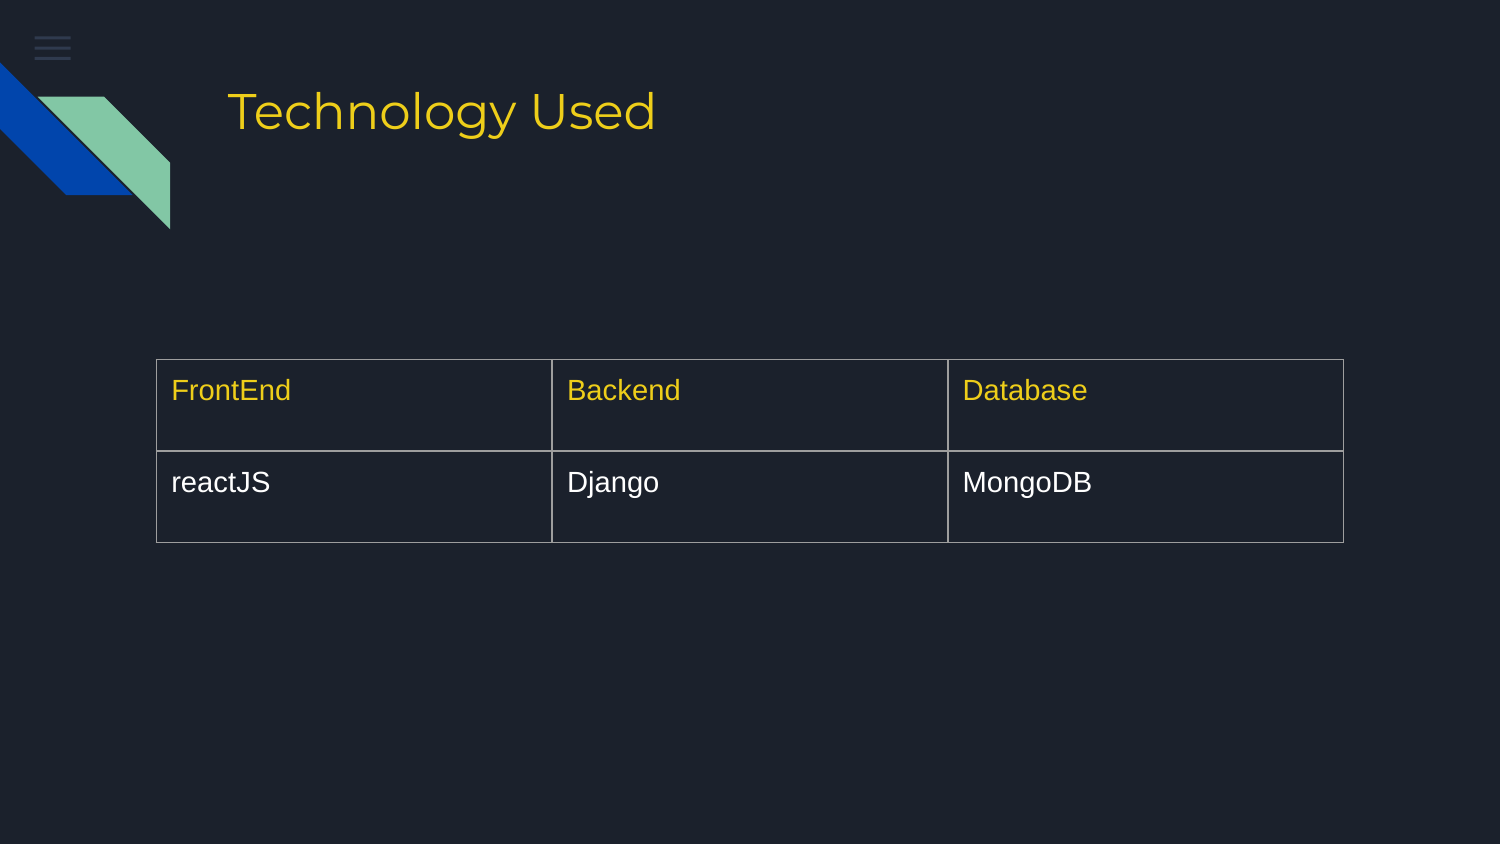

# Technology Used
| FrontEnd | Backend | Database |
| --- | --- | --- |
| reactJS | Django | MongoDB |